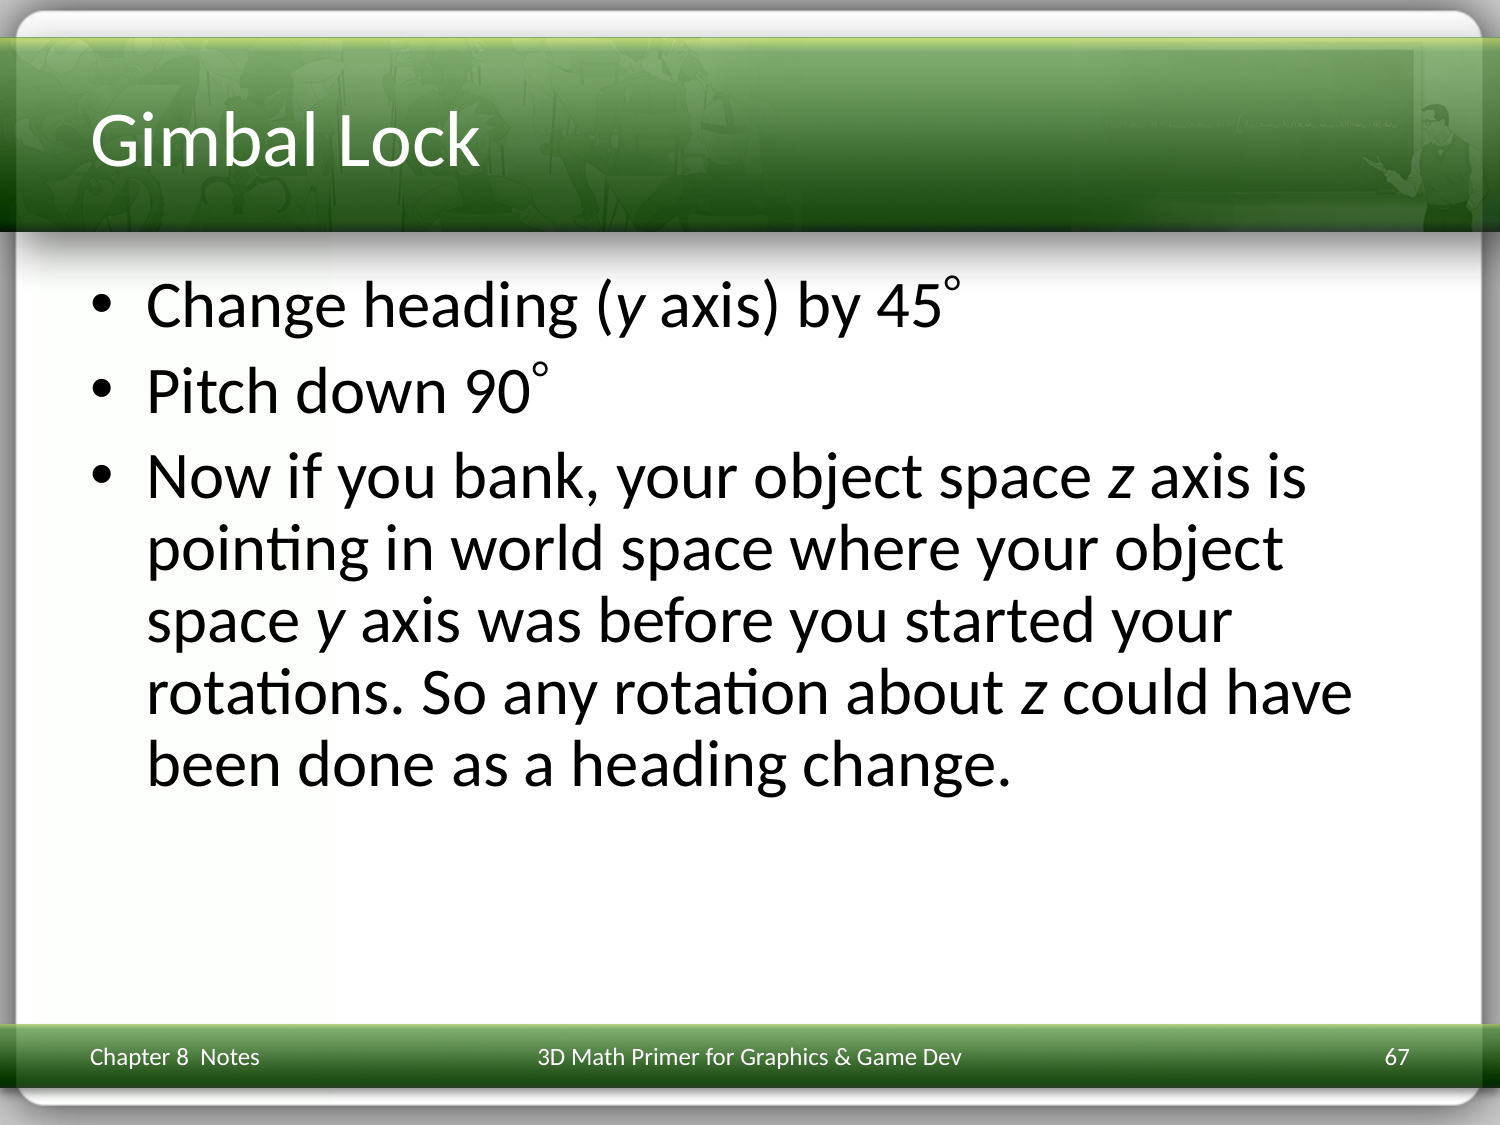

# Gimbal Lock
Change heading (y axis) by 45°
Pitch down 90°
Now if you bank, your object space z axis is pointing in world space where your object space y axis was before you started your rotations. So any rotation about z could have been done as a heading change.
Chapter 8  Notes
3D Math Primer for Graphics & Game Dev
67